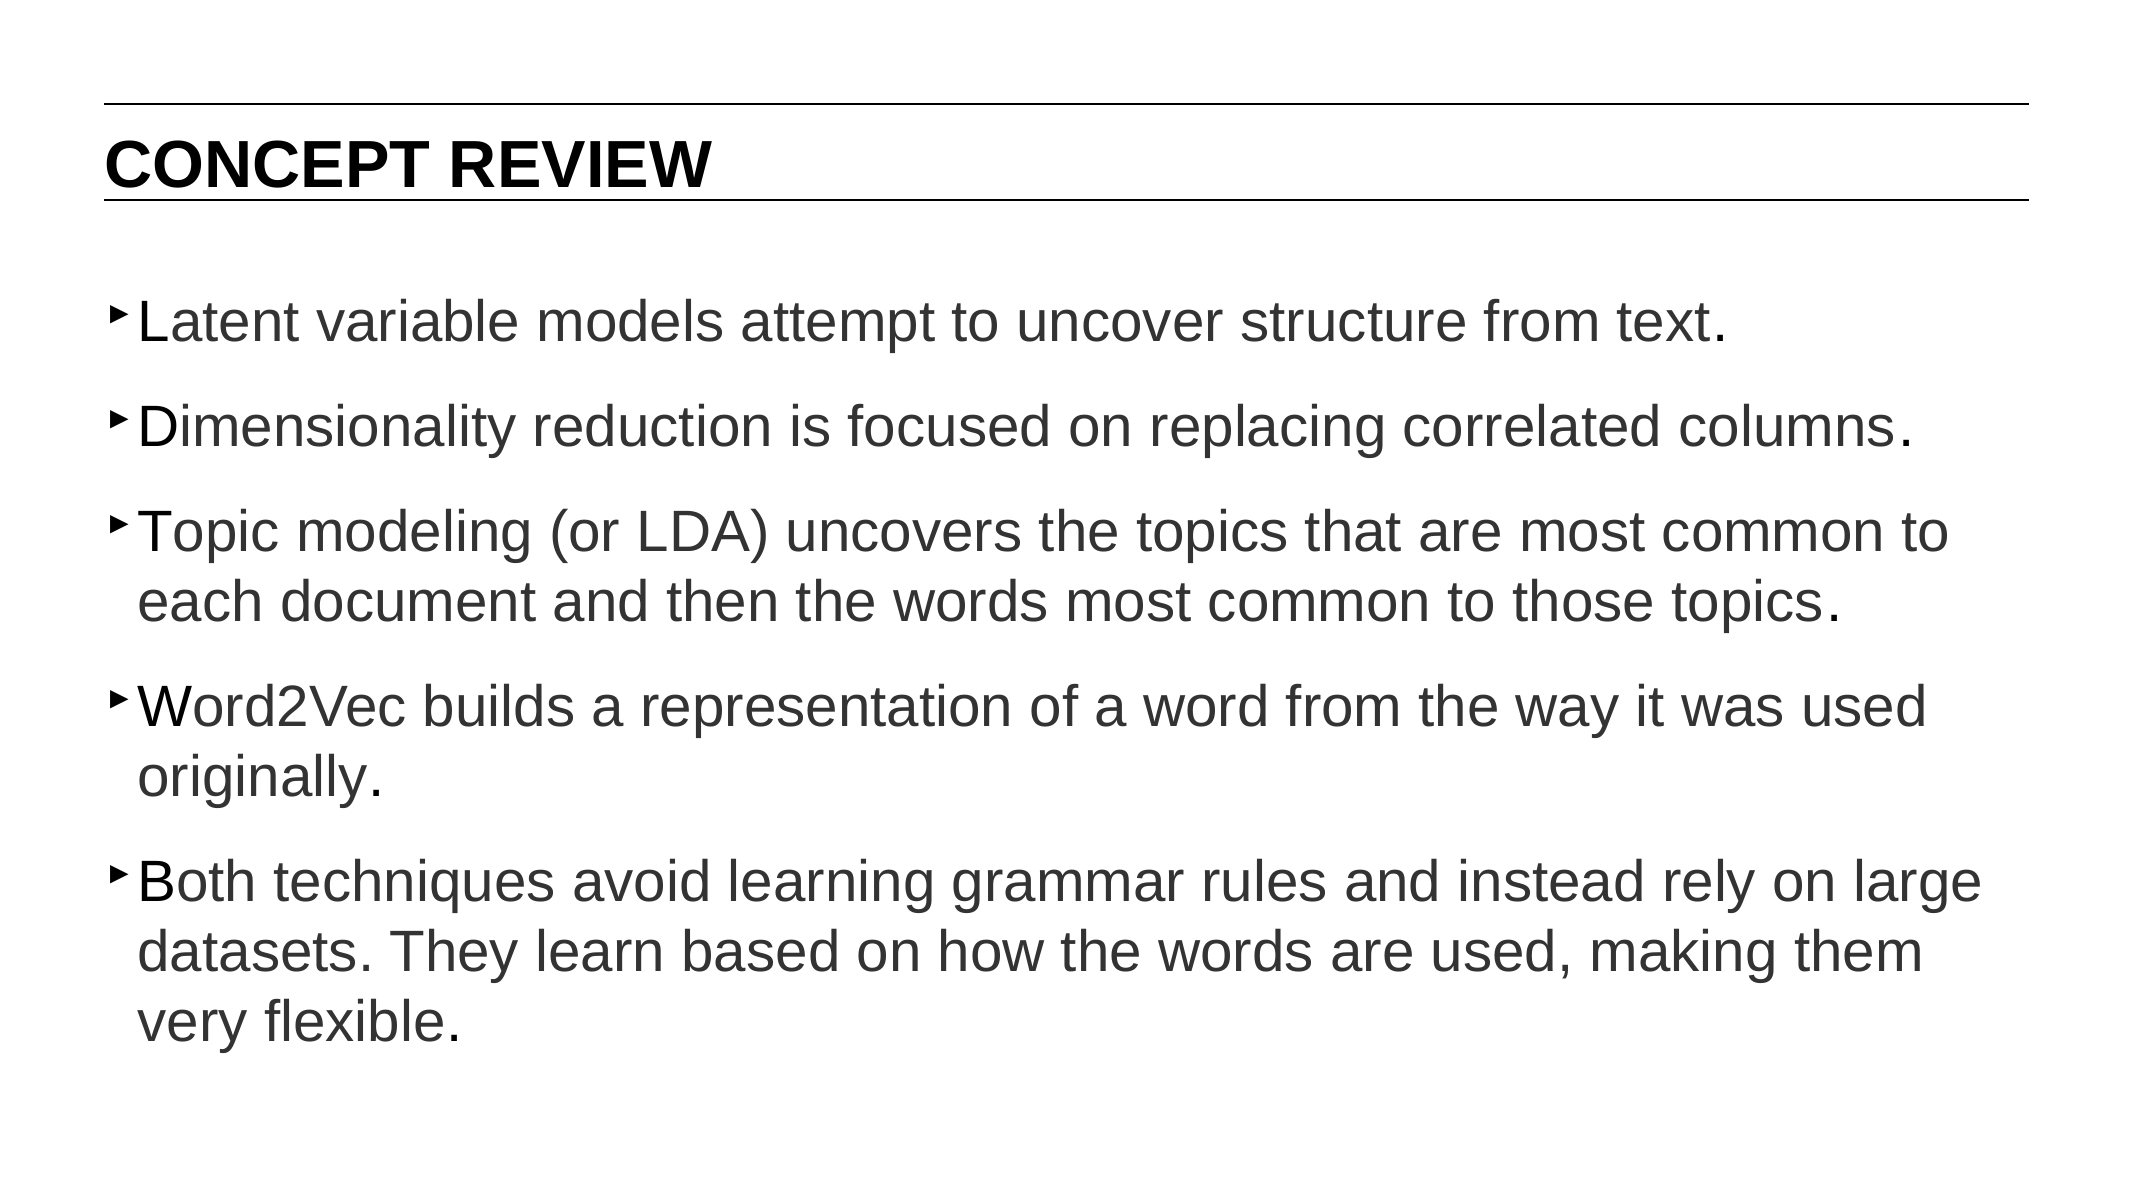

CONCEPT REVIEW

Latent variable models attempt to uncover structure from text.

Dimensionality reduction is focused on replacing correlated columns.

Topic modeling (or LDA) uncovers the topics that are most common to each document and then the words most common to those topics.

Word2Vec builds a representation of a word from the way it was used originally.

Both techniques avoid learning grammar rules and instead rely on large datasets. They learn based on how the words are used, making them very flexible.